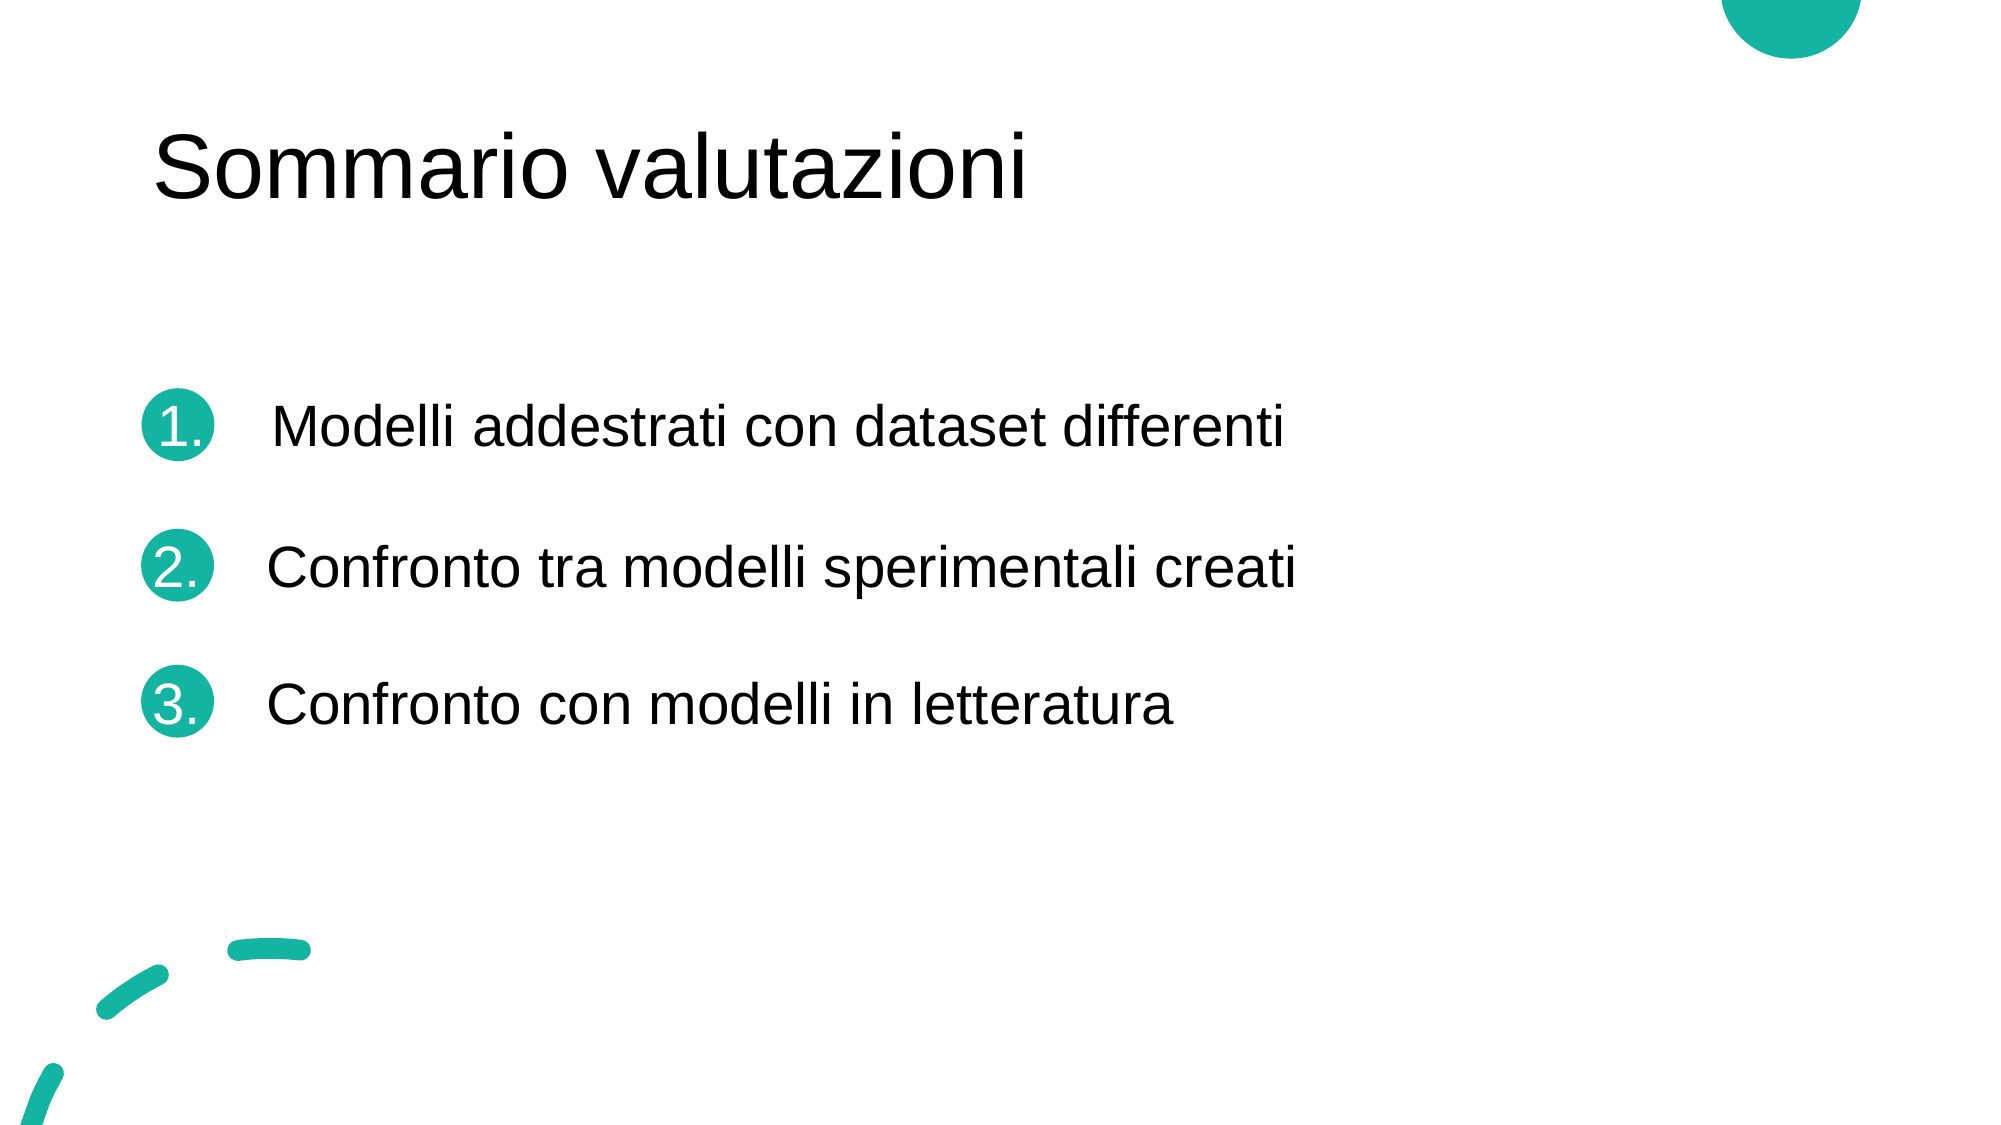

# Sommario valutazioni
1.    Modelli addestrati con dataset differenti

2.    Confronto tra modelli sperimentali creati

3.    Confronto con modelli in letteratura